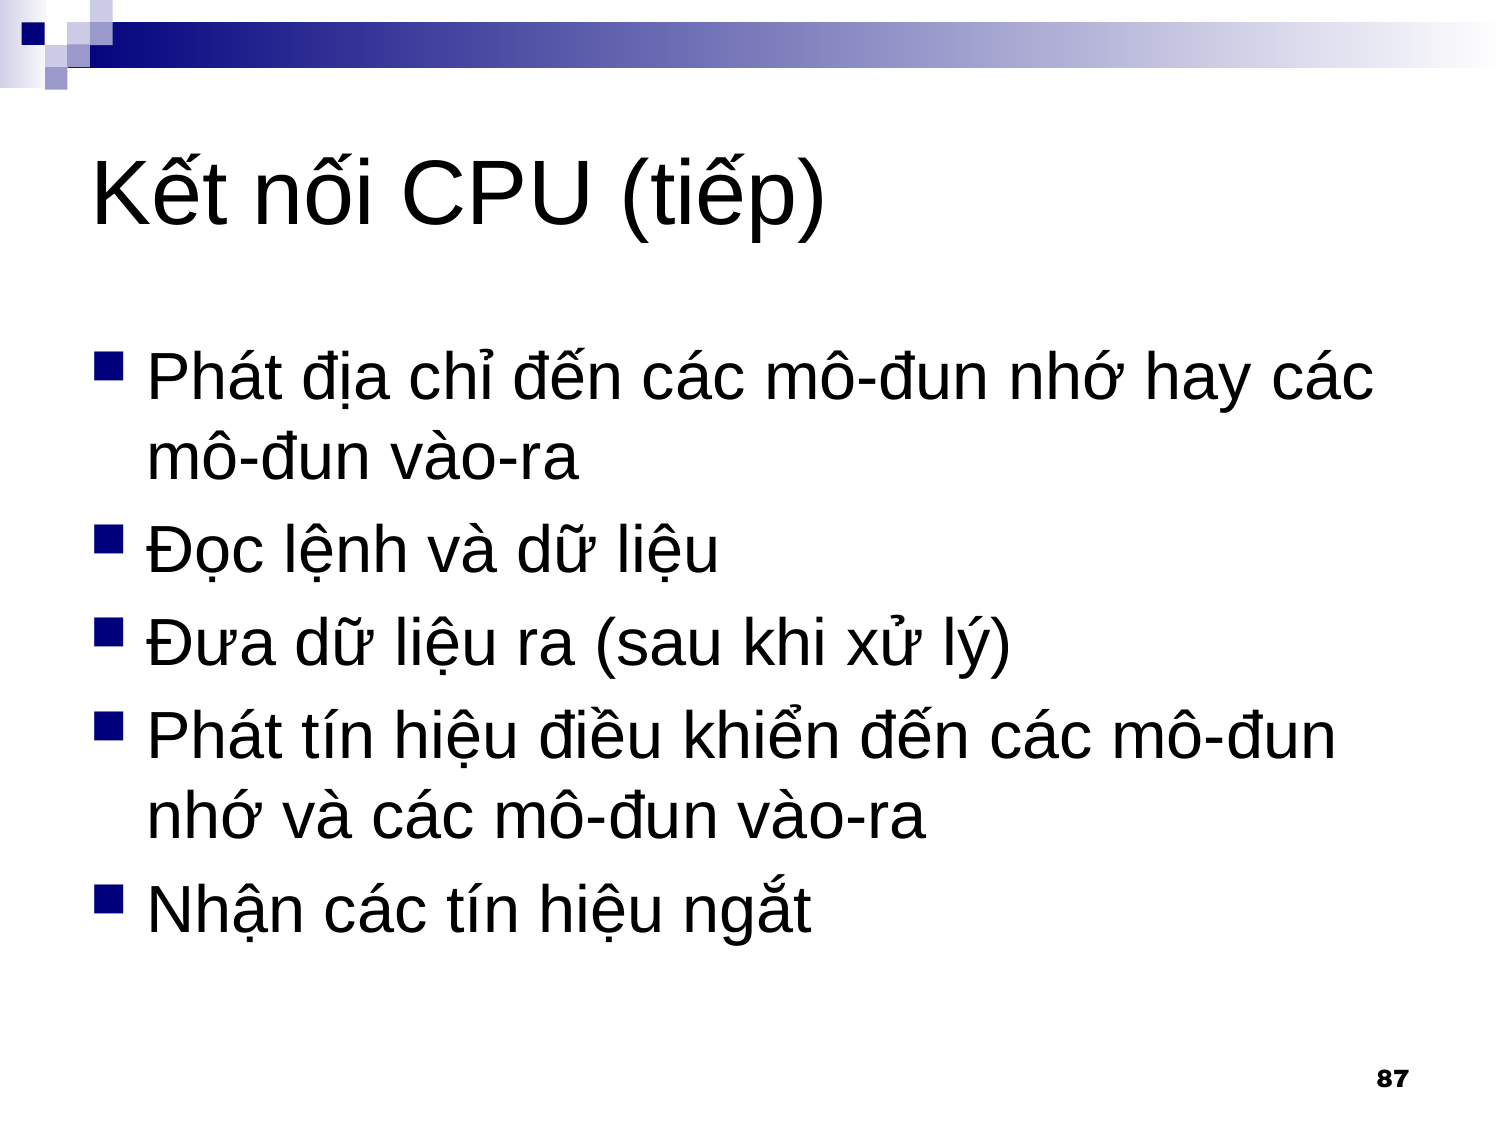

# Kết nối CPU (tiếp)
Phát địa chỉ đến các mô-đun nhớ hay các mô-đun vào-ra
Đọc lệnh và dữ liệu
Đưa dữ liệu ra (sau khi xử lý)
Phát tín hiệu điều khiển đến các mô-đun nhớ và các mô-đun vào-ra
Nhận các tín hiệu ngắt
87